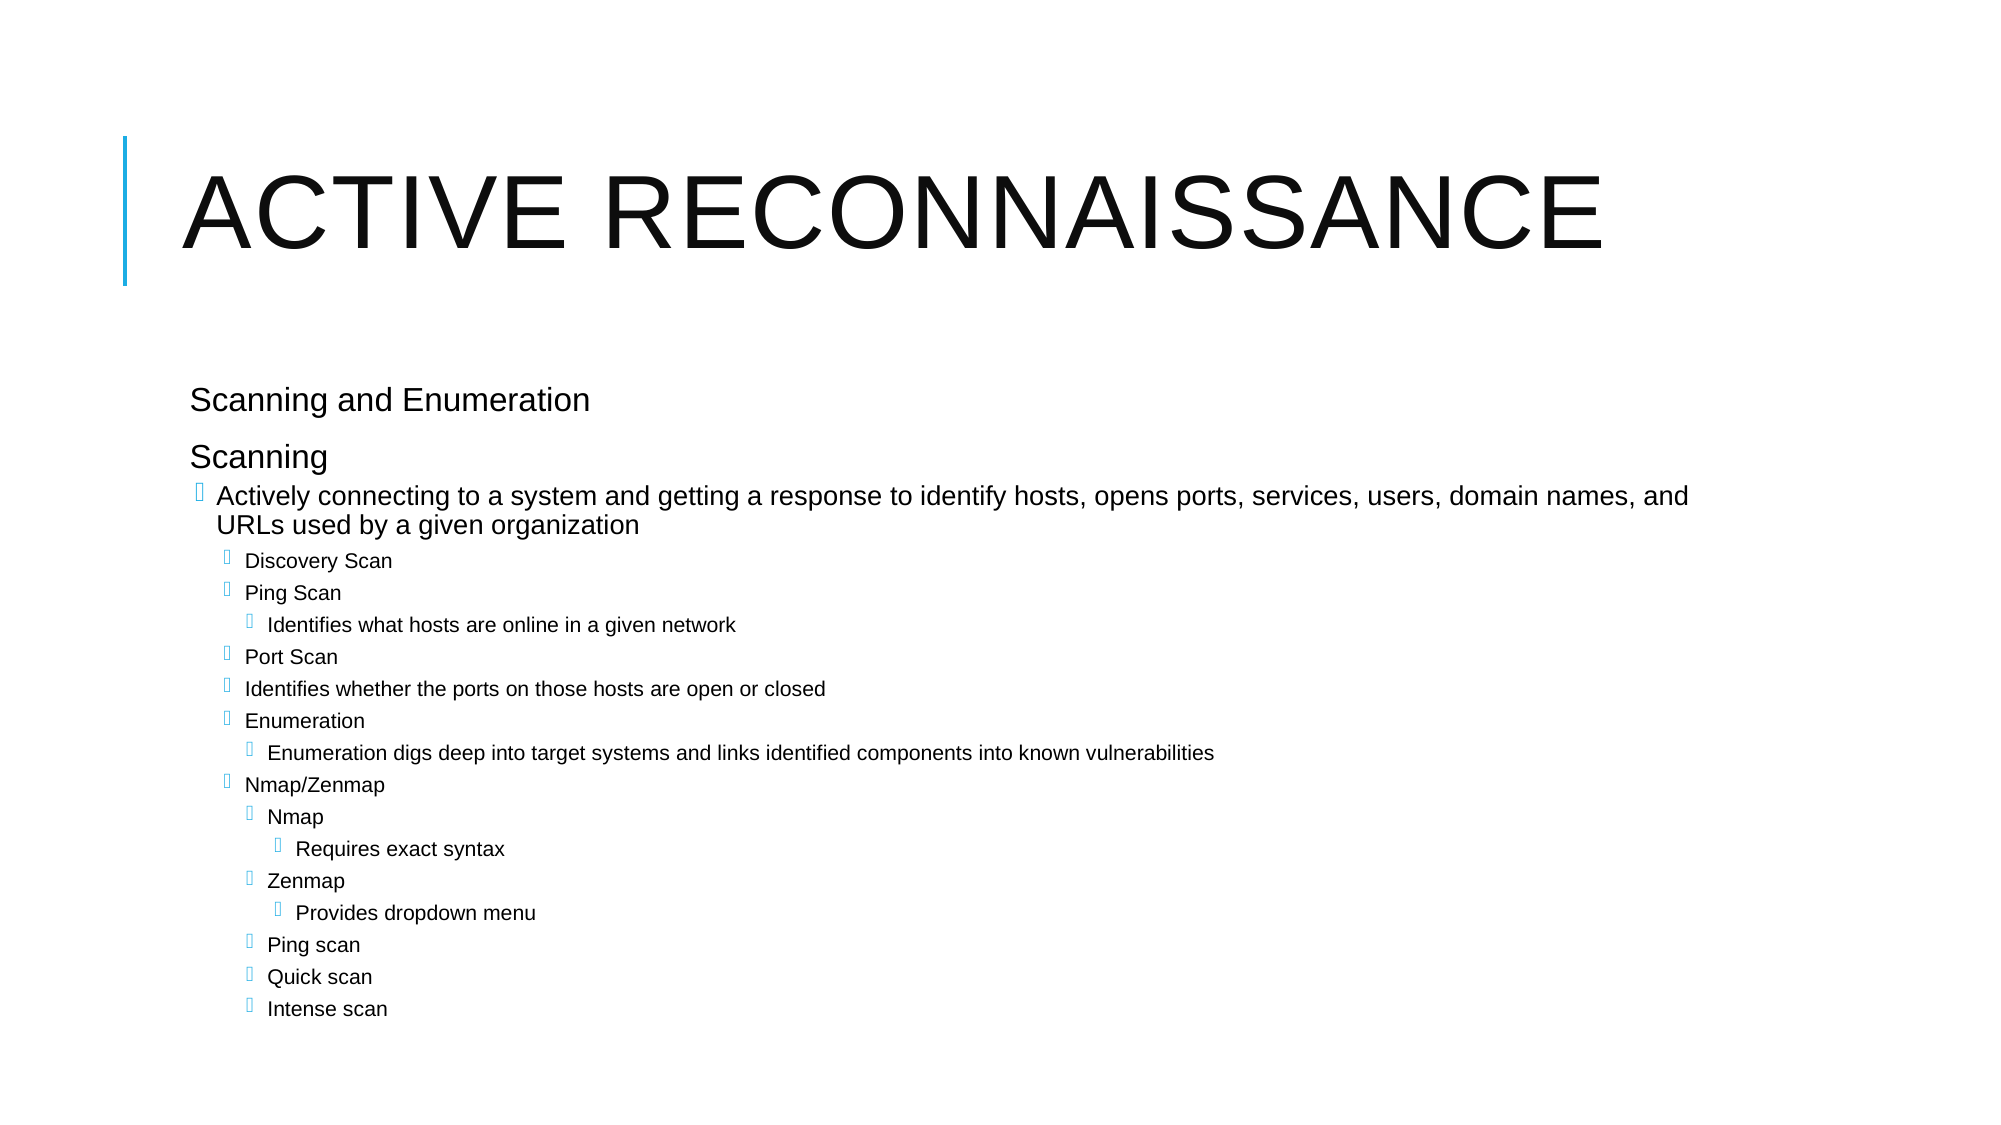

# Active Reconnaissance
Scanning and Enumeration
Scanning
Actively connecting to a system and getting a response to identify hosts, opens ports, services, users, domain names, and URLs used by a given organization
Discovery Scan
Ping Scan
Identifies what hosts are online in a given network
Port Scan
Identifies whether the ports on those hosts are open or closed
Enumeration
Enumeration digs deep into target systems and links identified components into known vulnerabilities
Nmap/Zenmap
Nmap
Requires exact syntax
Zenmap
Provides dropdown menu
Ping scan
Quick scan
Intense scan